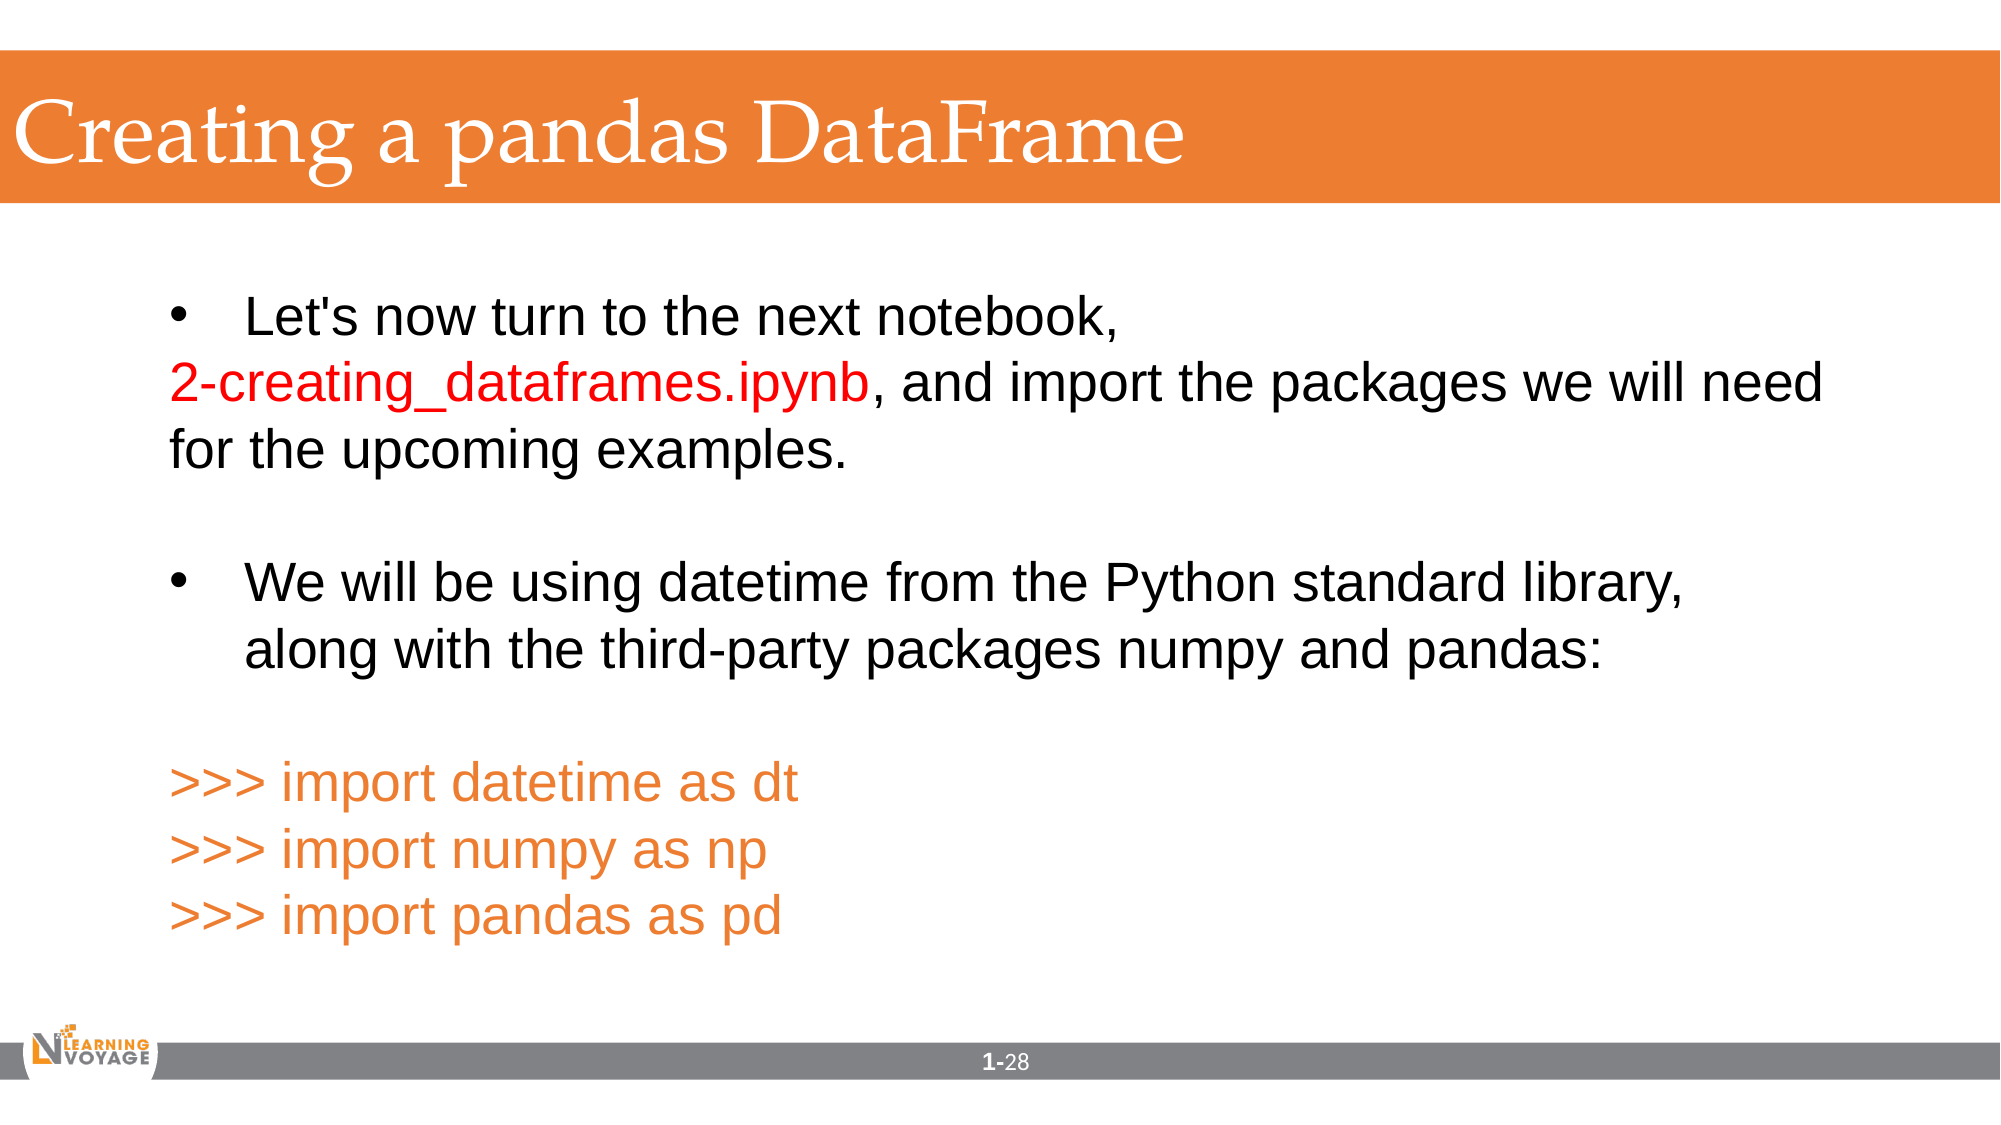

Creating a pandas DataFrame
Let's now turn to the next notebook,
2-creating_dataframes.ipynb, and import the packages we will need for the upcoming examples.

We will be using datetime from the Python standard library, along with the third-party packages numpy and pandas:

>>> import datetime as dt
>>> import numpy as np
>>> import pandas as pd
1-28